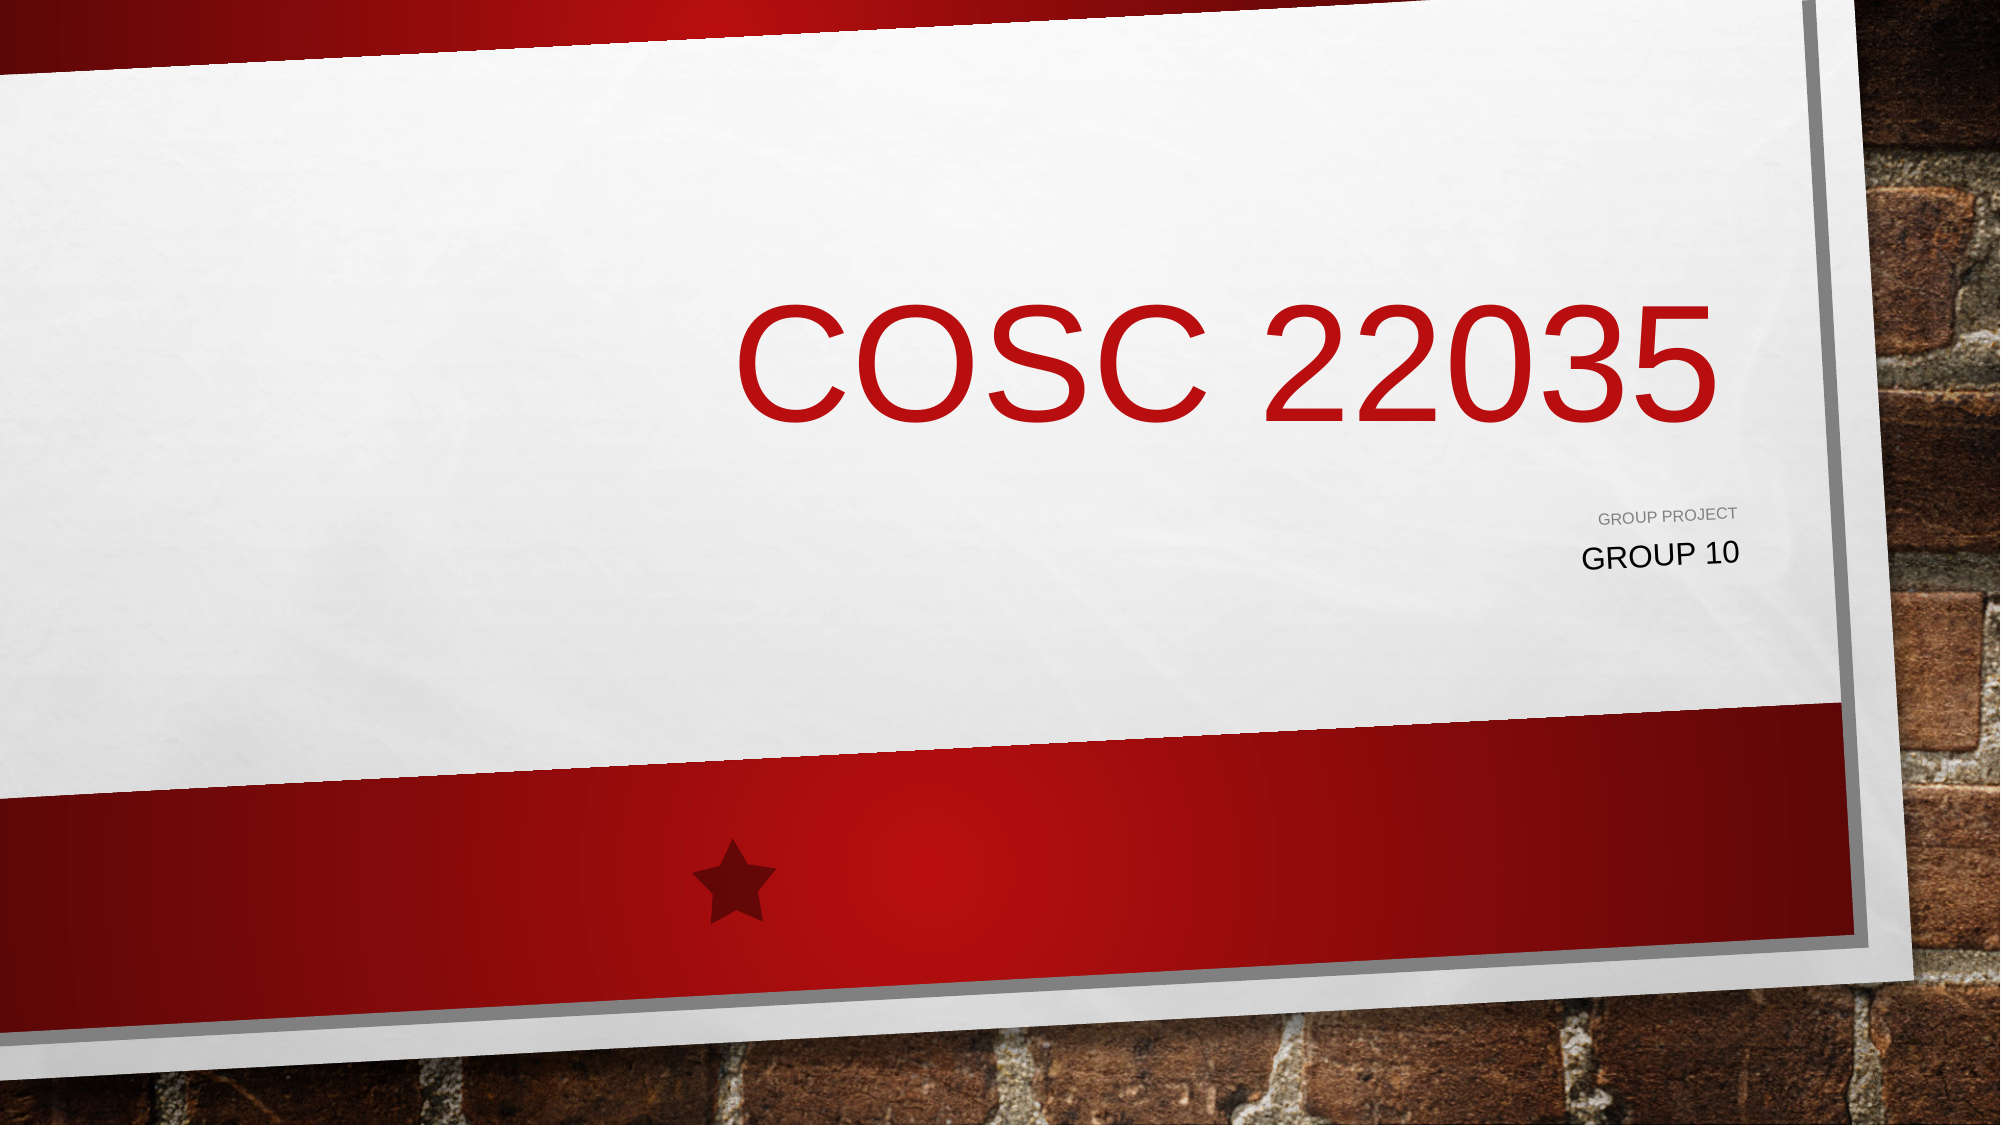

# COSC 22035
Group Project
Group 10